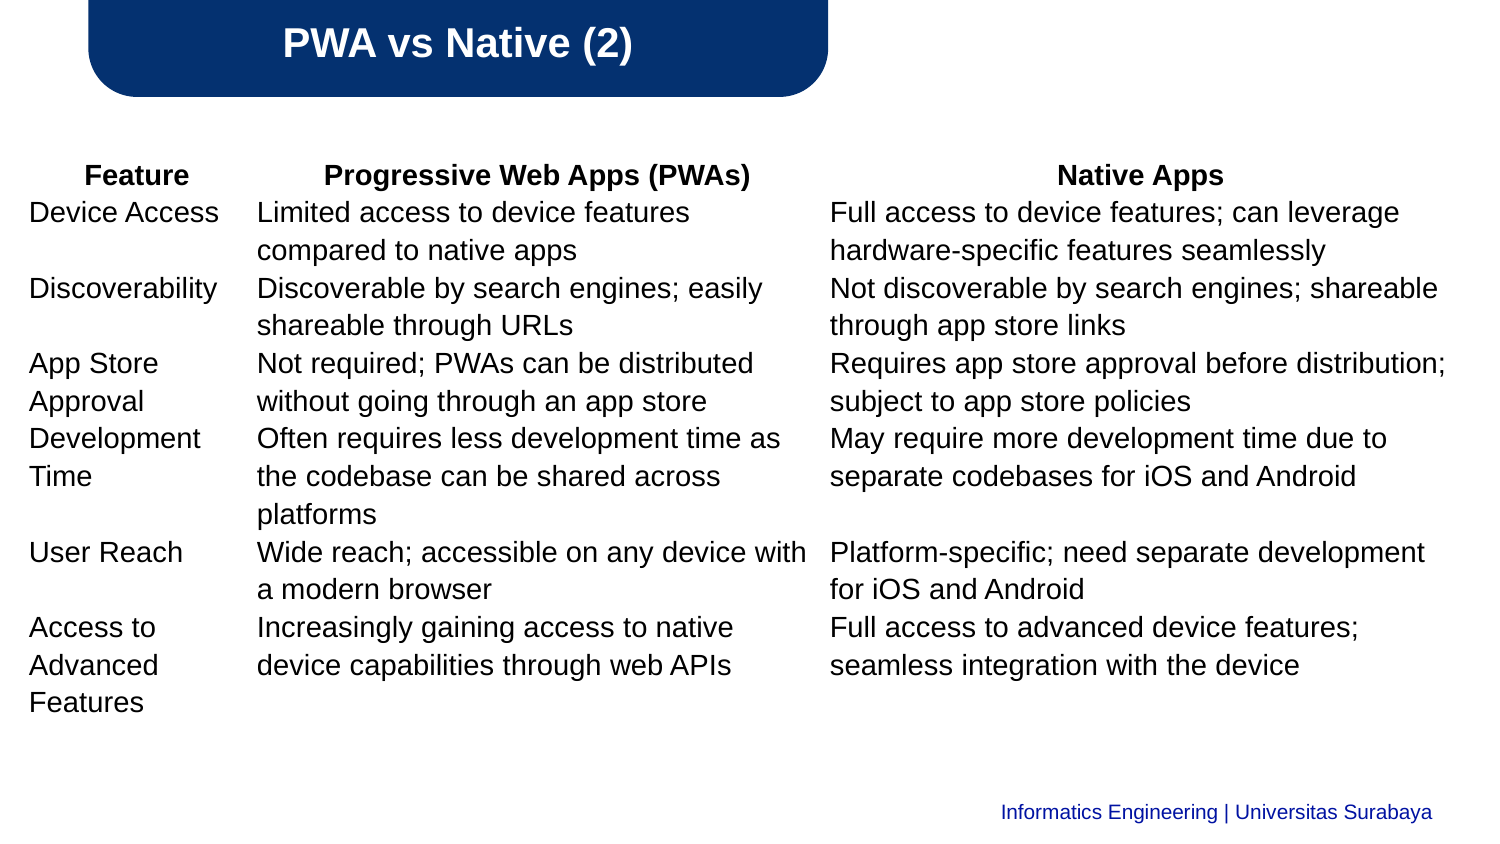

PWA vs Native (2)
| Feature | Progressive Web Apps (PWAs) | Native Apps |
| --- | --- | --- |
| Device Access | Limited access to device features compared to native apps | Full access to device features; can leverage hardware-specific features seamlessly |
| Discoverability | Discoverable by search engines; easily shareable through URLs | Not discoverable by search engines; shareable through app store links |
| App Store Approval | Not required; PWAs can be distributed without going through an app store | Requires app store approval before distribution; subject to app store policies |
| Development Time | Often requires less development time as the codebase can be shared across platforms | May require more development time due to separate codebases for iOS and Android |
| User Reach | Wide reach; accessible on any device with a modern browser | Platform-specific; need separate development for iOS and Android |
| Access to Advanced Features | Increasingly gaining access to native device capabilities through web APIs | Full access to advanced device features; seamless integration with the device |
Informatics Engineering | Universitas Surabaya